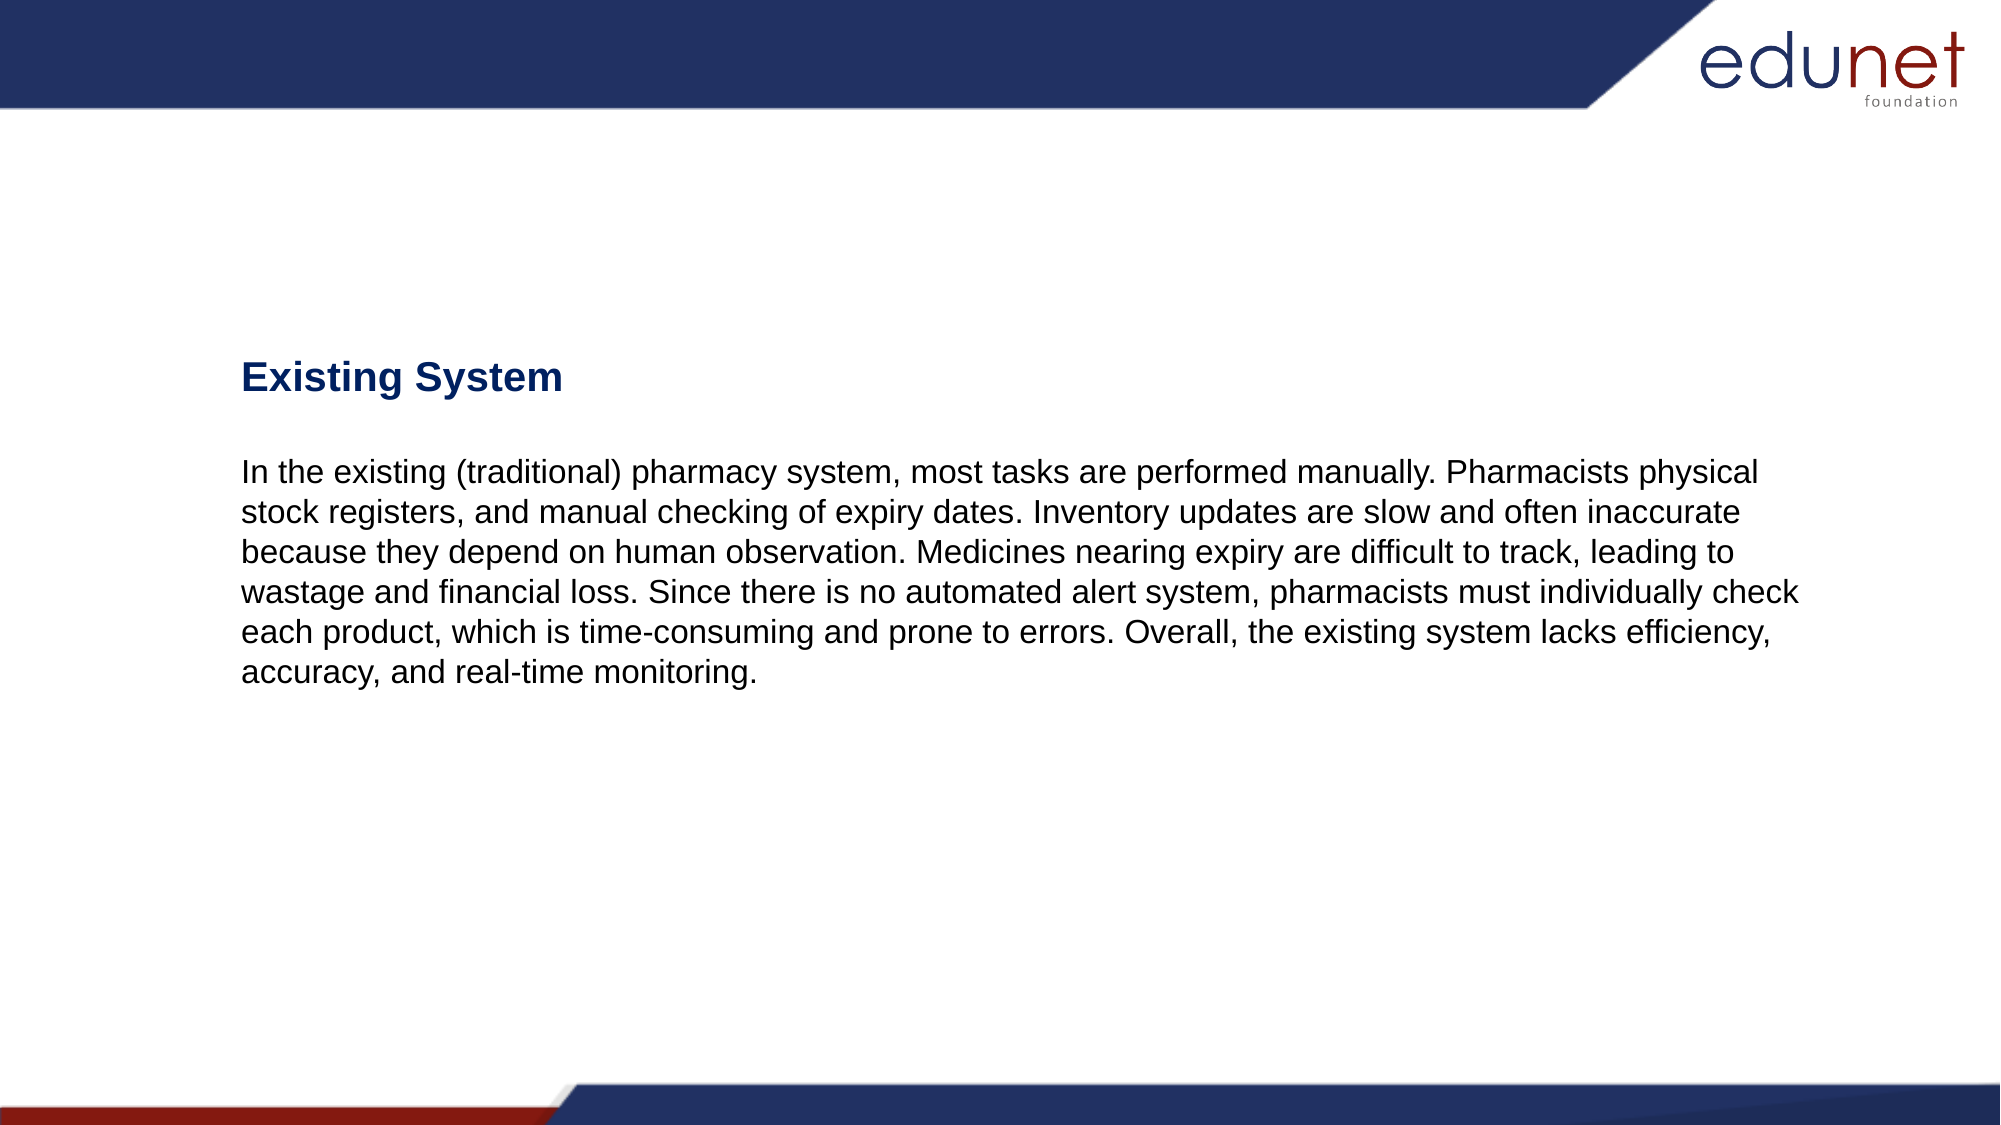

Existing System

In the existing (traditional) pharmacy system, most tasks are performed manually. Pharmacists physical stock registers, and manual checking of expiry dates. Inventory updates are slow and often inaccurate because they depend on human observation. Medicines nearing expiry are difficult to track, leading to wastage and financial loss. Since there is no automated alert system, pharmacists must individually check each product, which is time-consuming and prone to errors. Overall, the existing system lacks efficiency, accuracy, and real-time monitoring.